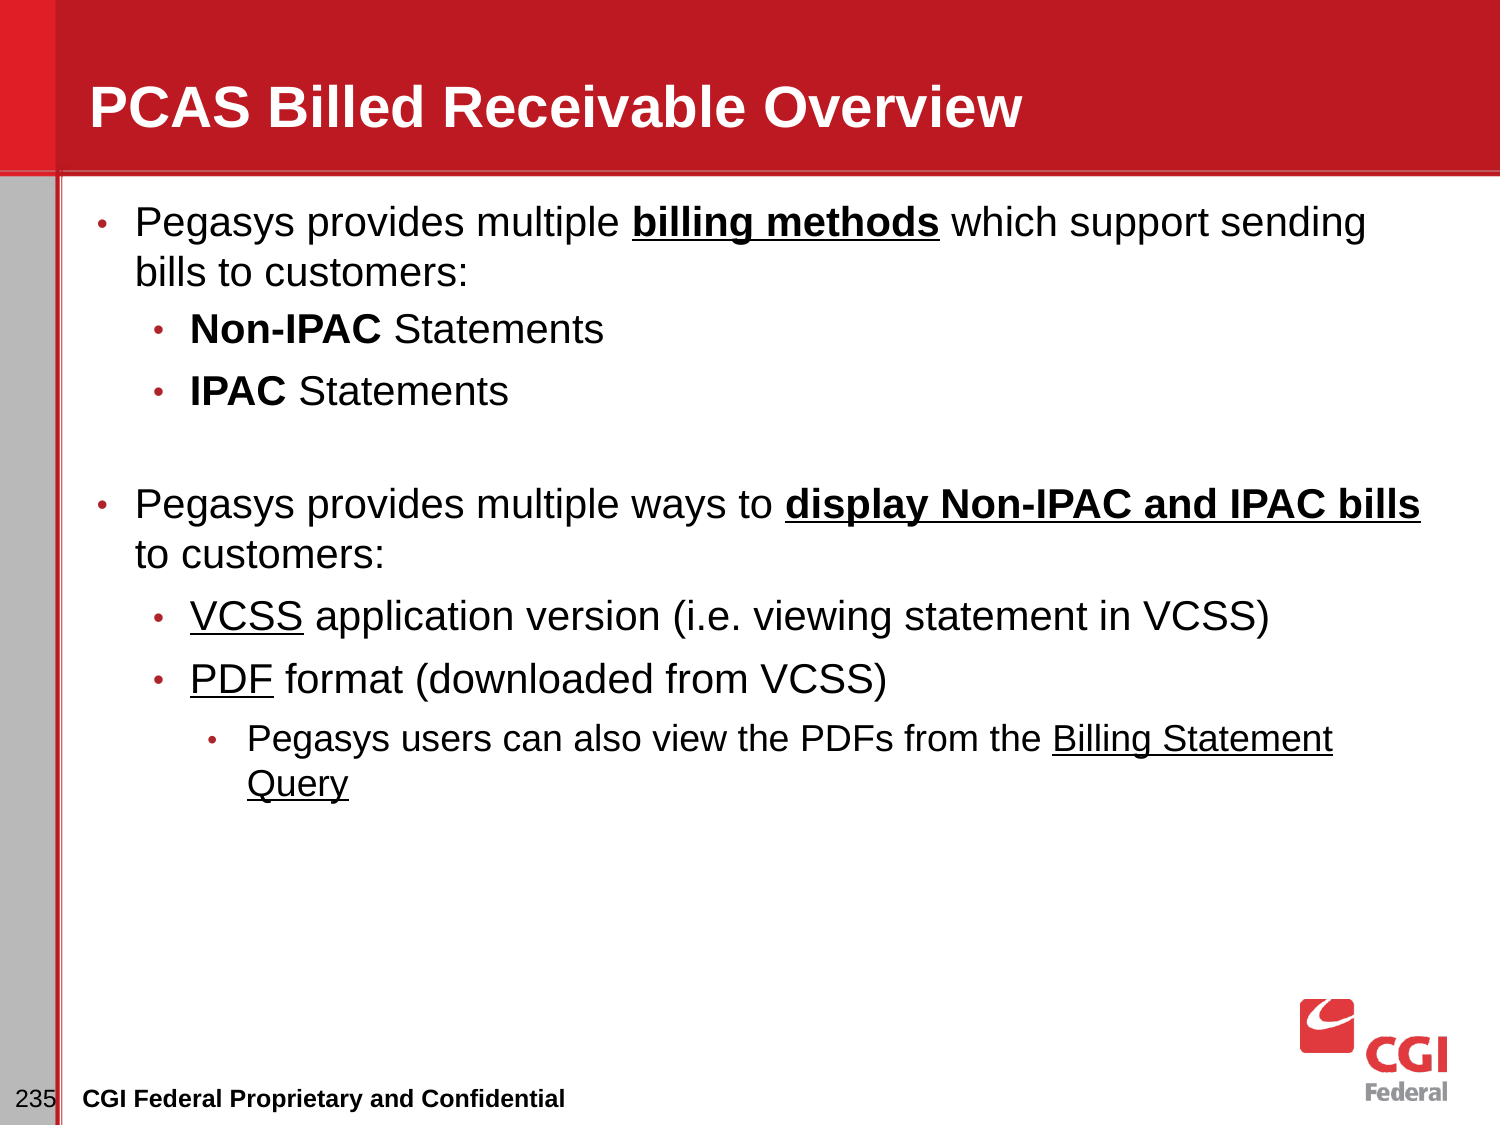

# PCAS Billed Receivable Overview
Pegasys provides multiple billing methods which support sending bills to customers:
Non-IPAC Statements
IPAC Statements

Pegasys provides multiple ways to display Non-IPAC and IPAC bills to customers:
VCSS application version (i.e. viewing statement in VCSS)
PDF format (downloaded from VCSS)
Pegasys users can also view the PDFs from the Billing Statement Query

235
CGI Federal Proprietary and Confidential